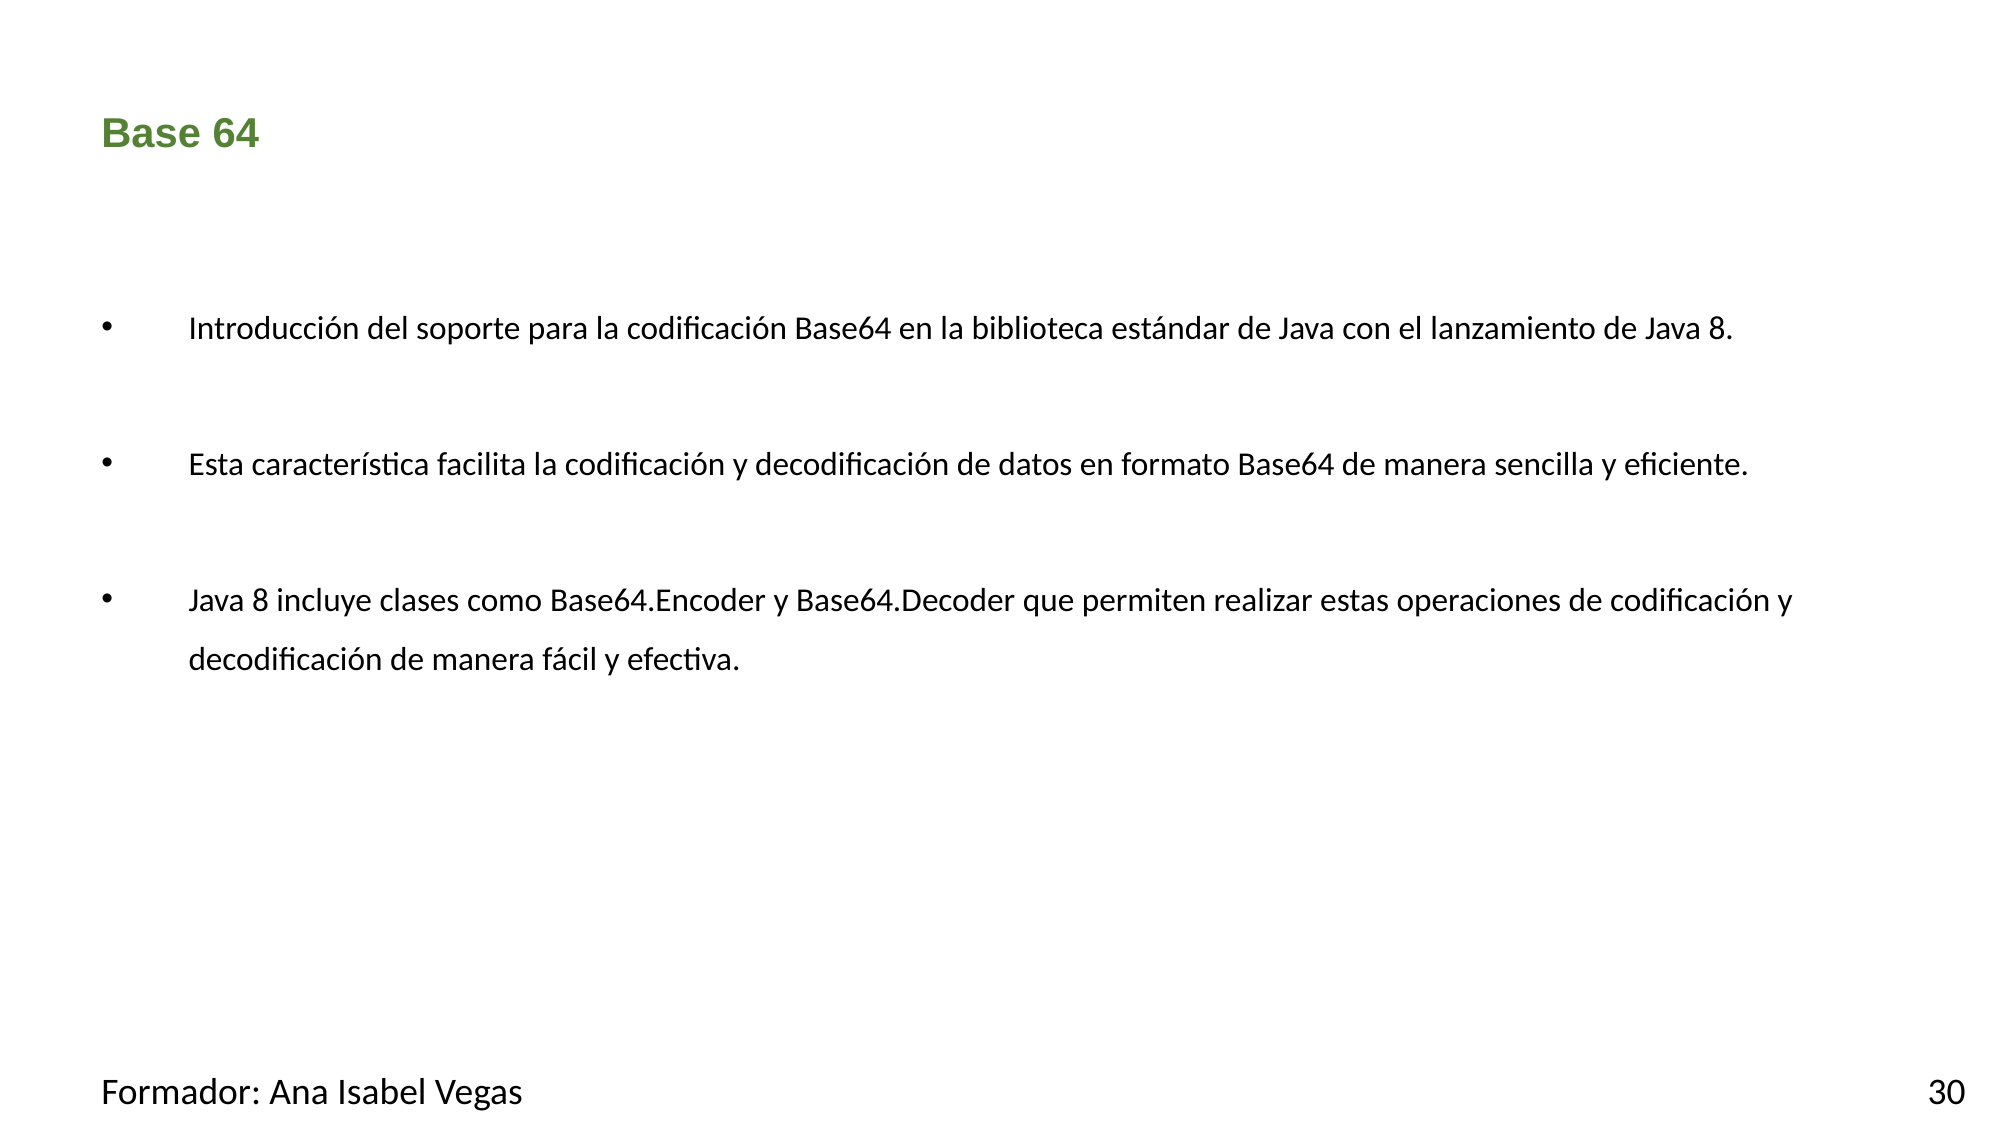

# Base 64
Introducción del soporte para la codificación Base64 en la biblioteca estándar de Java con el lanzamiento de Java 8.

Esta característica facilita la codificación y decodificación de datos en formato Base64 de manera sencilla y eficiente.

Java 8 incluye clases como Base64.Encoder y Base64.Decoder que permiten realizar estas operaciones de codificación y decodificación de manera fácil y efectiva.
Formador: Ana Isabel Vegas
30